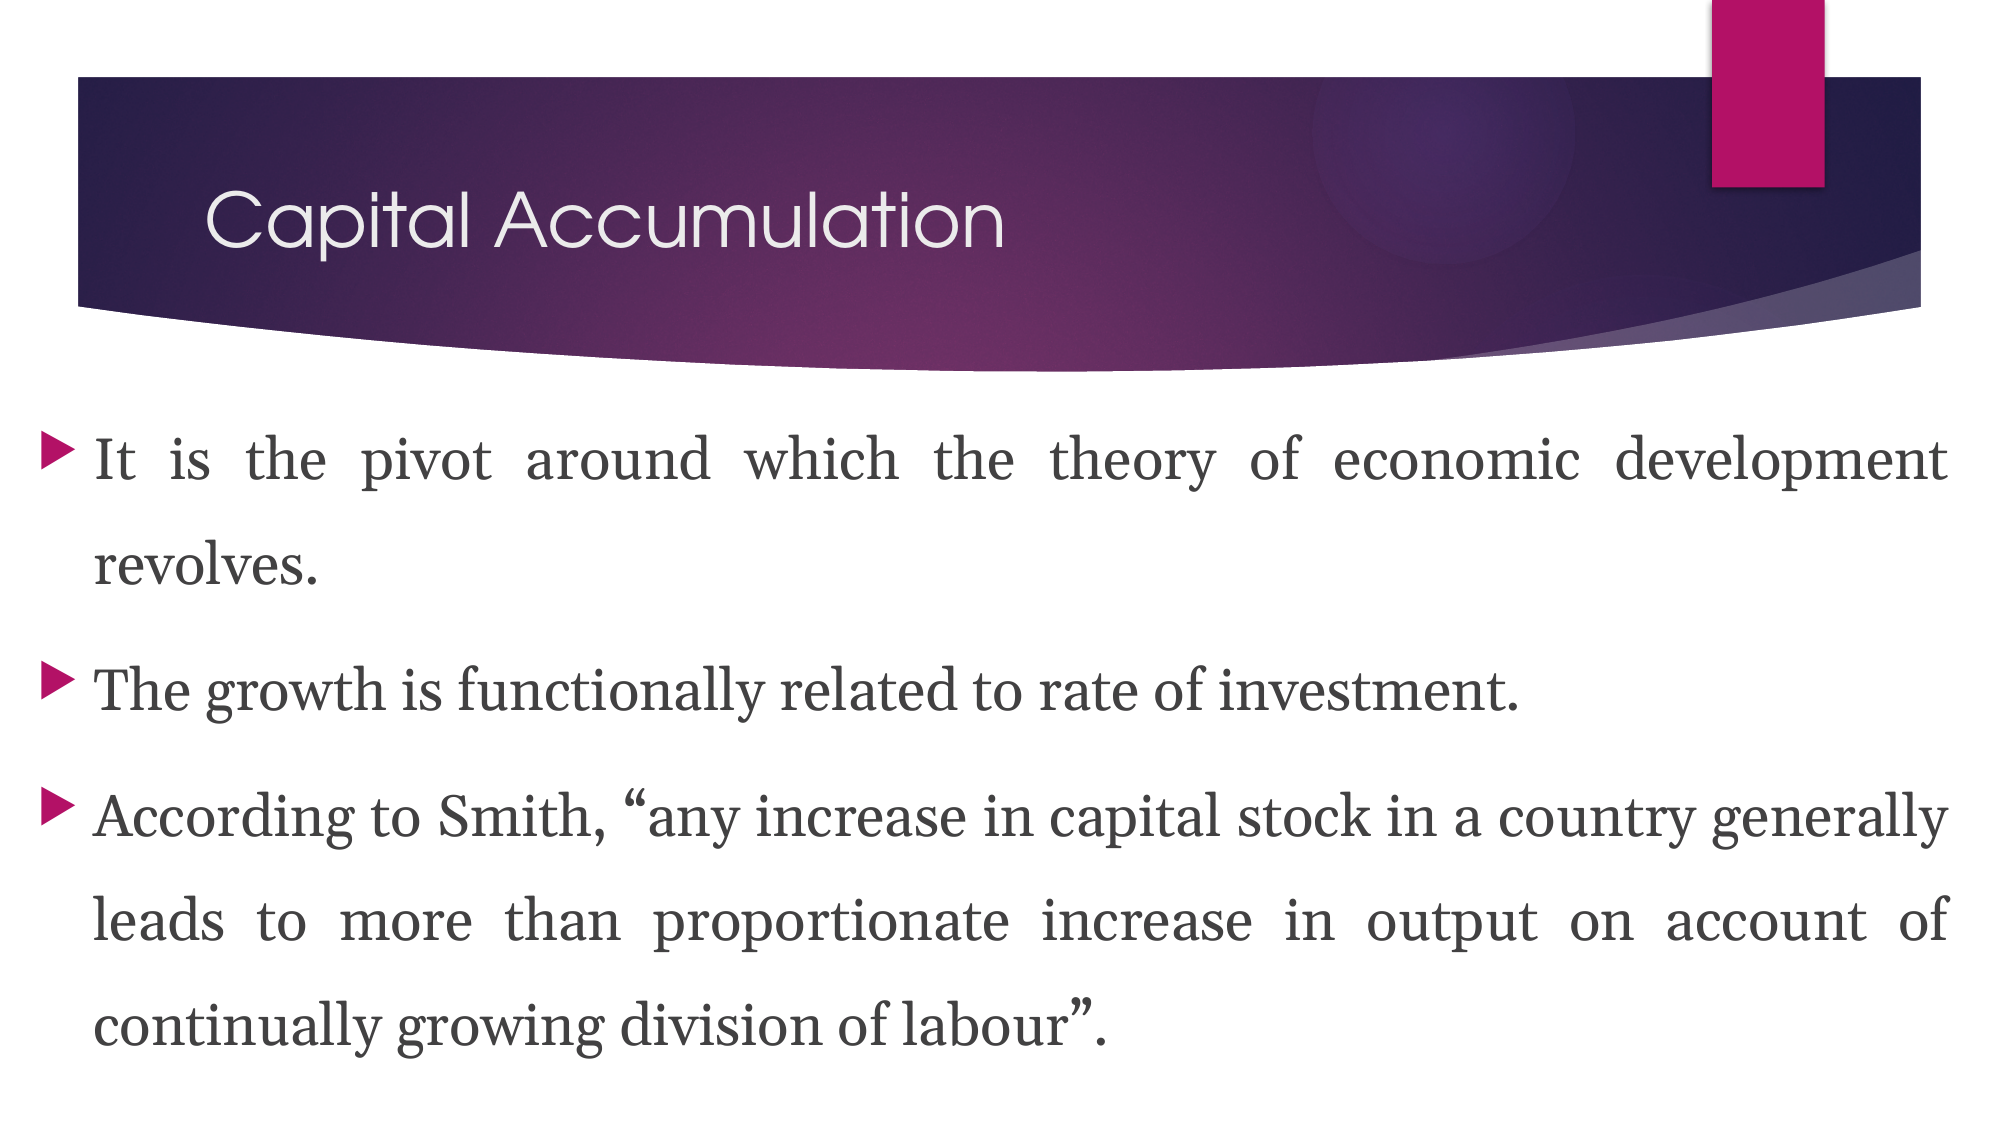

# Capital Accumulation
It is the pivot around which the theory of economic development revolves.
The growth is functionally related to rate of investment.
According to Smith, “any increase in capital stock in a country generally leads to more than proportionate increase in output on account of continually growing division of labour”.